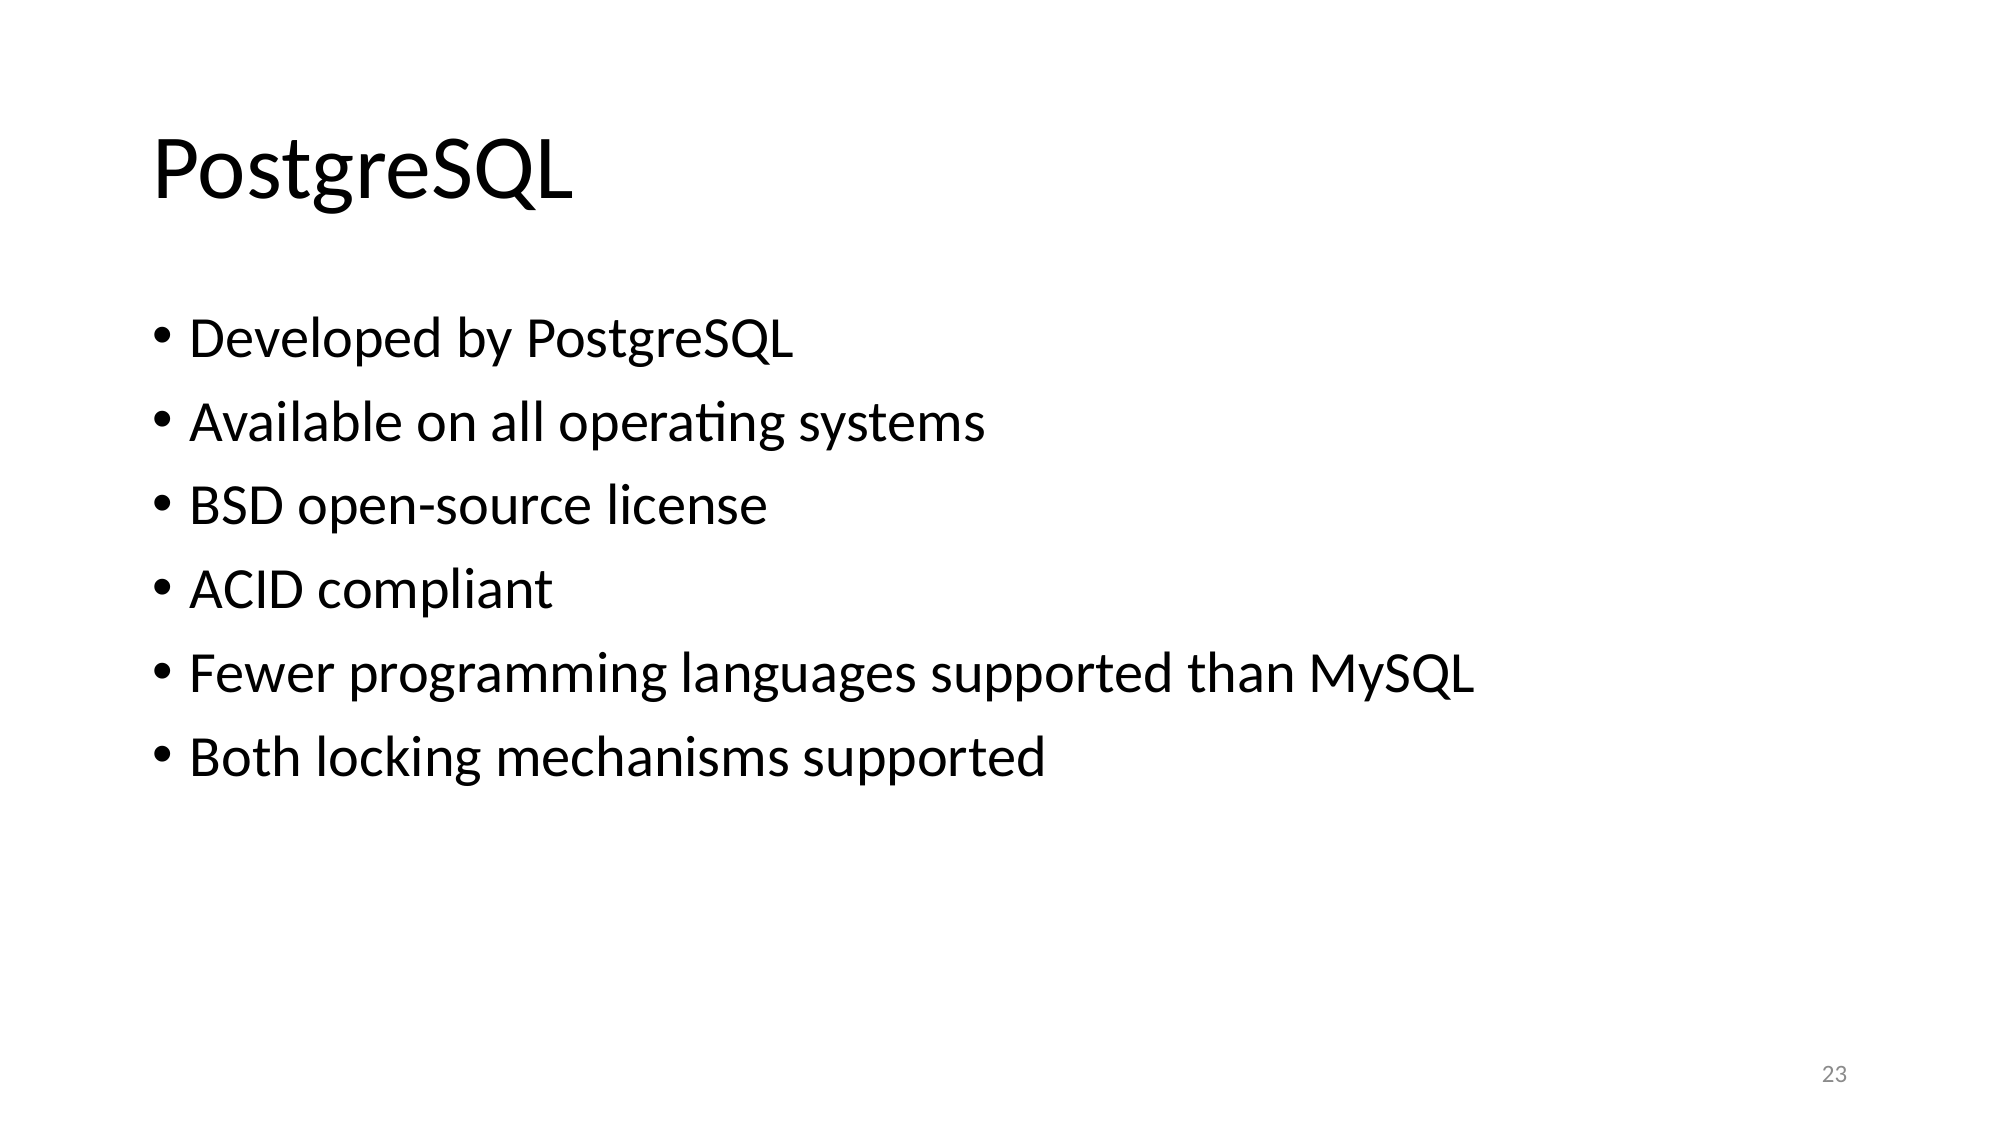

# PostgreSQL
Developed by PostgreSQL
Available on all operating systems
BSD open-source license
ACID compliant
Fewer programming languages supported than MySQL
Both locking mechanisms supported
23